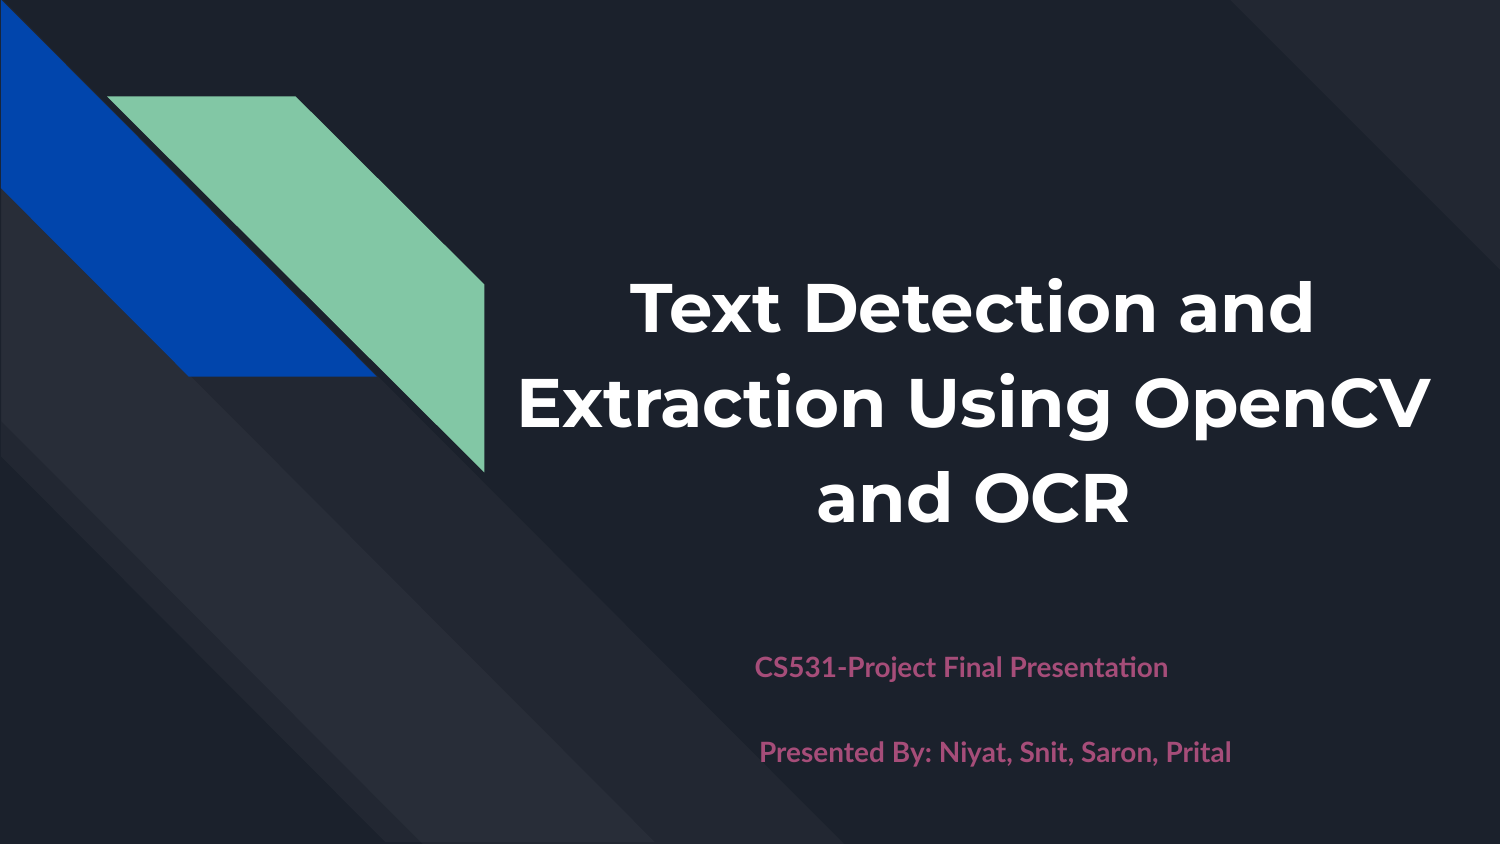

# Text Detection and Extraction Using OpenCV and OCR
CS531-Project Final Presentation

Presented By: Niyat, Snit, Saron, Prital